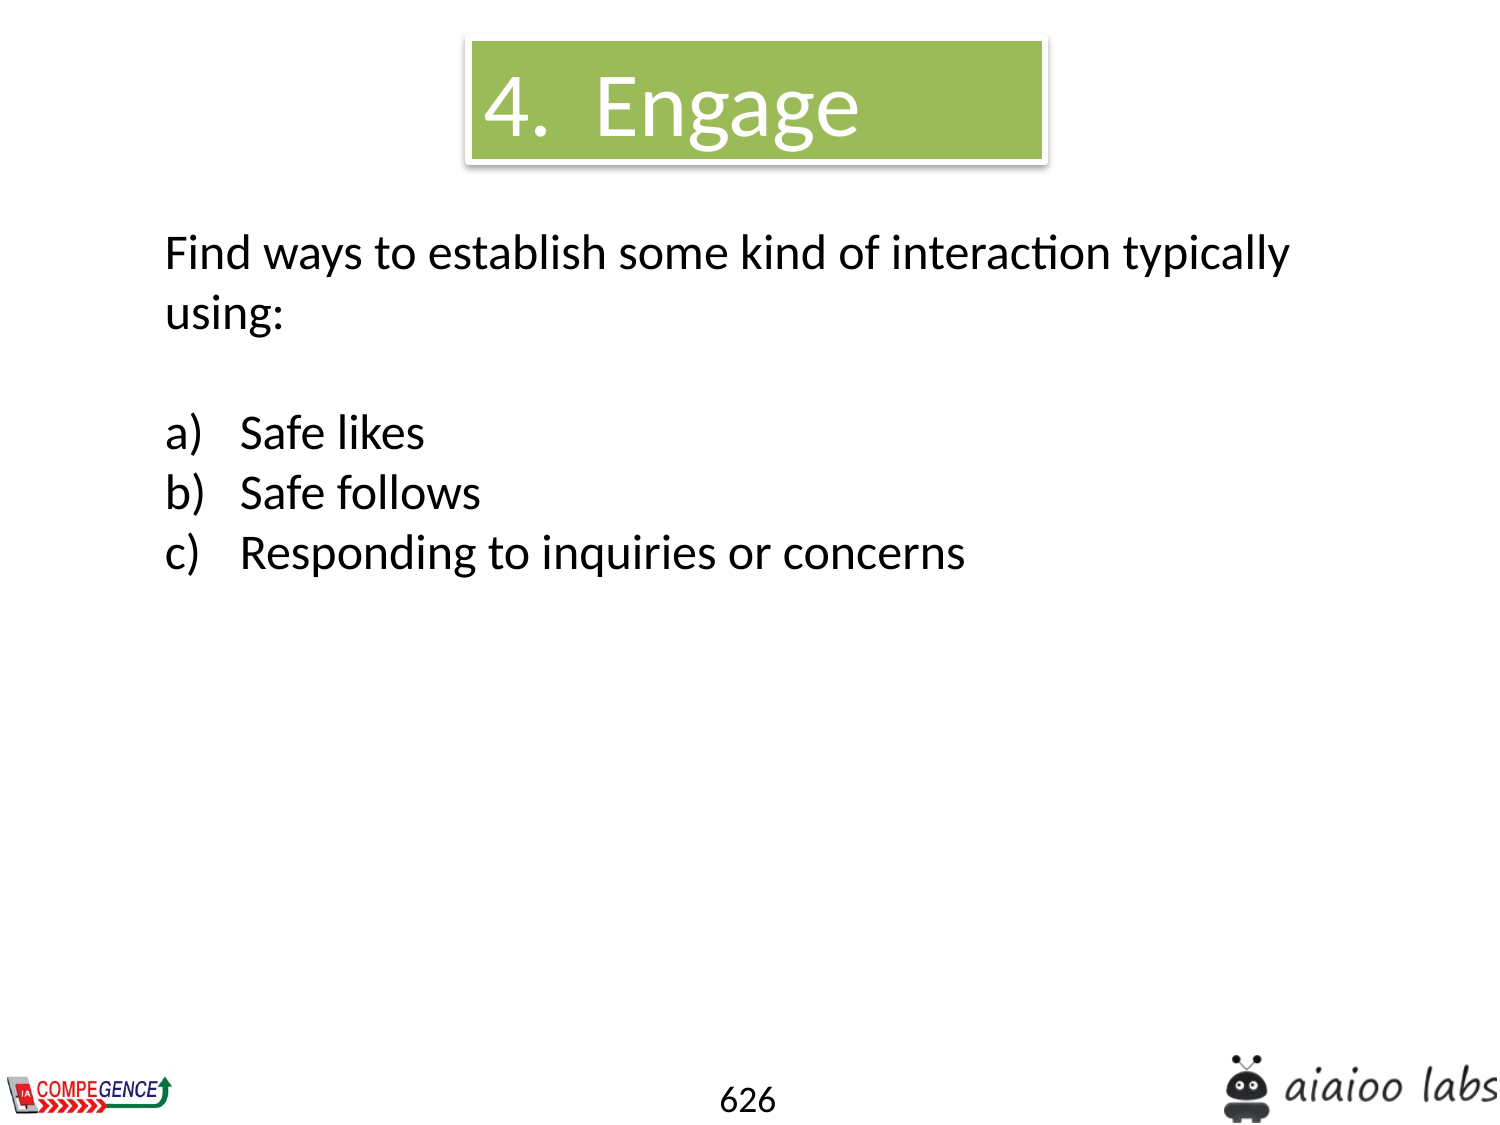

4.  Engage
Find ways to establish some kind of interaction typically using:

Safe likes
Safe follows
Responding to inquiries or concerns